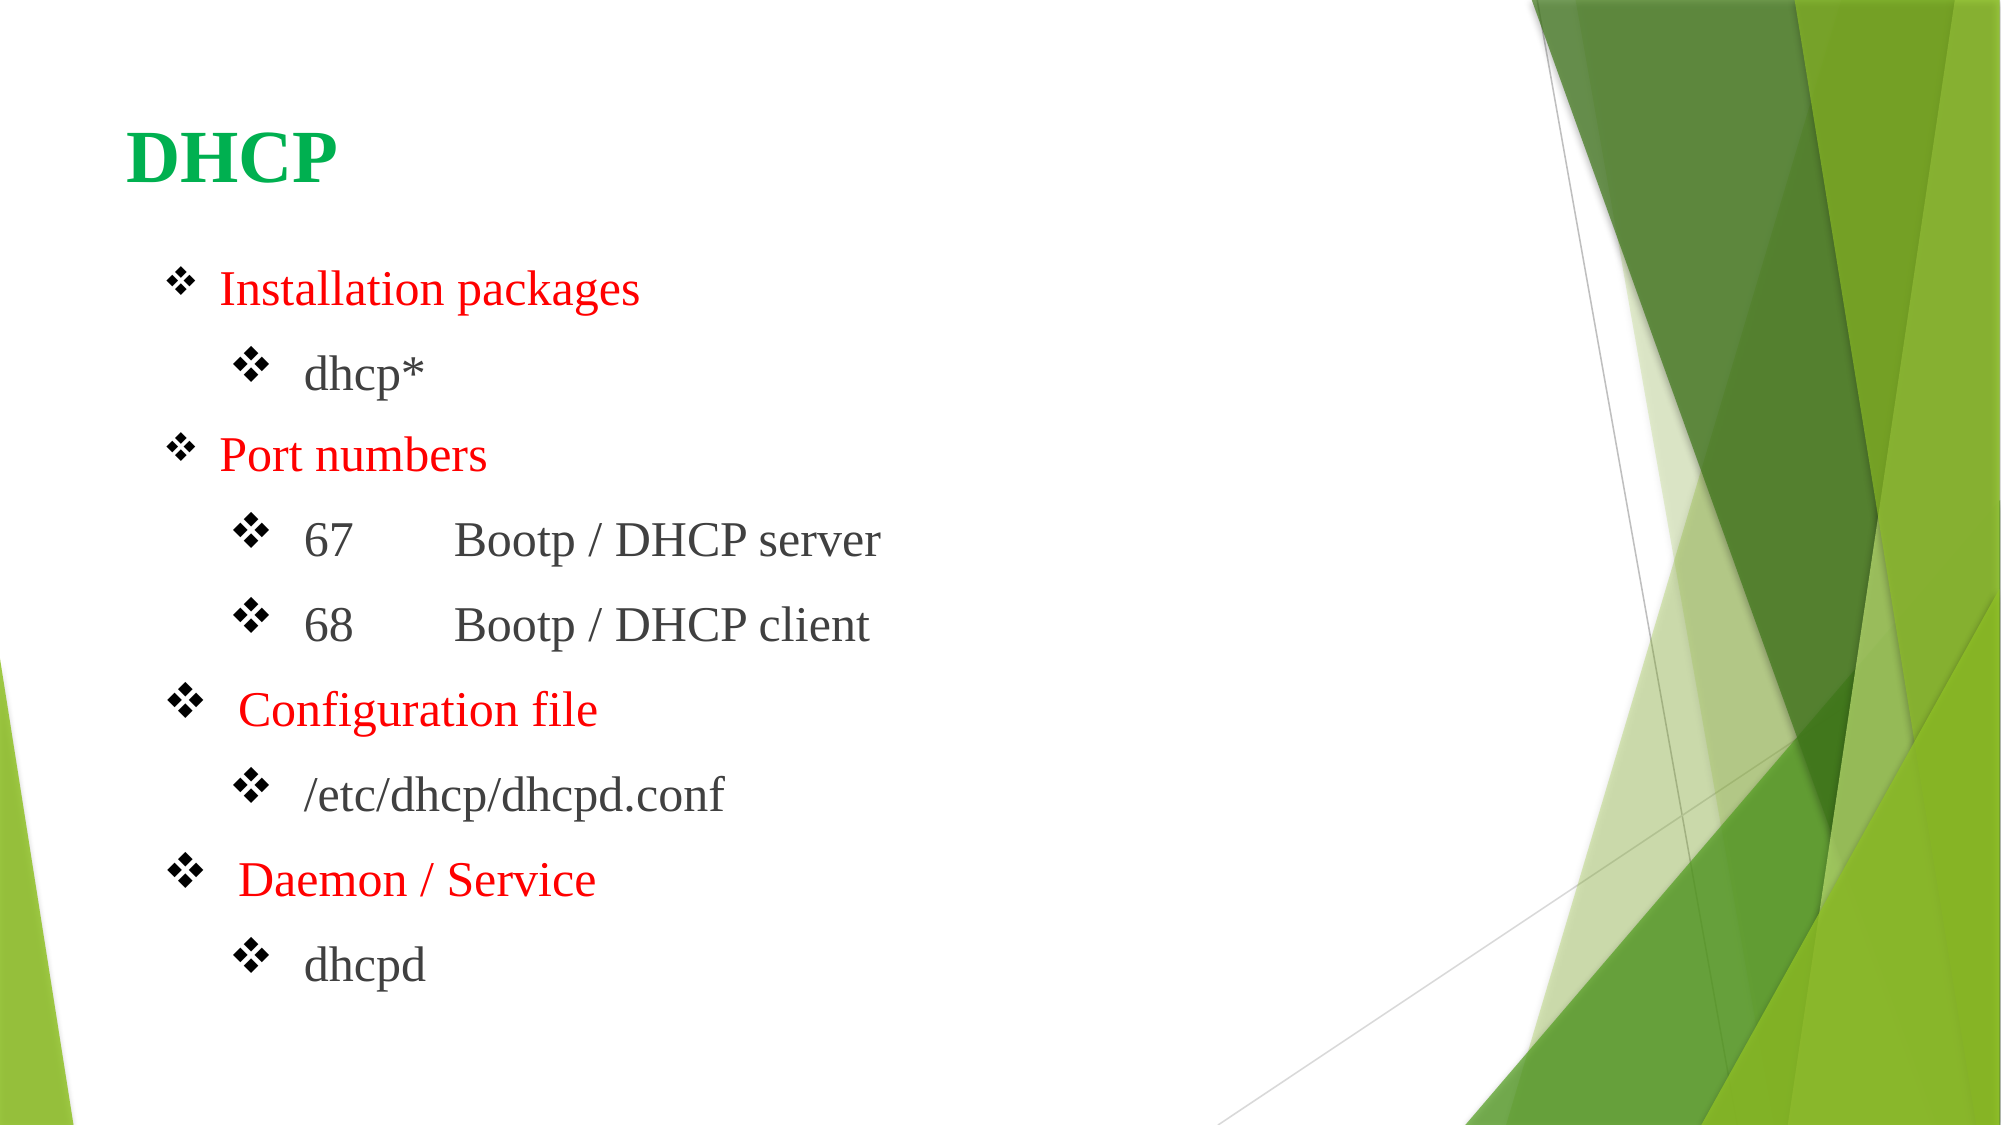

# DHCP
Installation packages
dhcp*
Port numbers
67	Bootp / DHCP server
68	Bootp / DHCP client
Configuration file
/etc/dhcp/dhcpd.conf
Daemon / Service
dhcpd